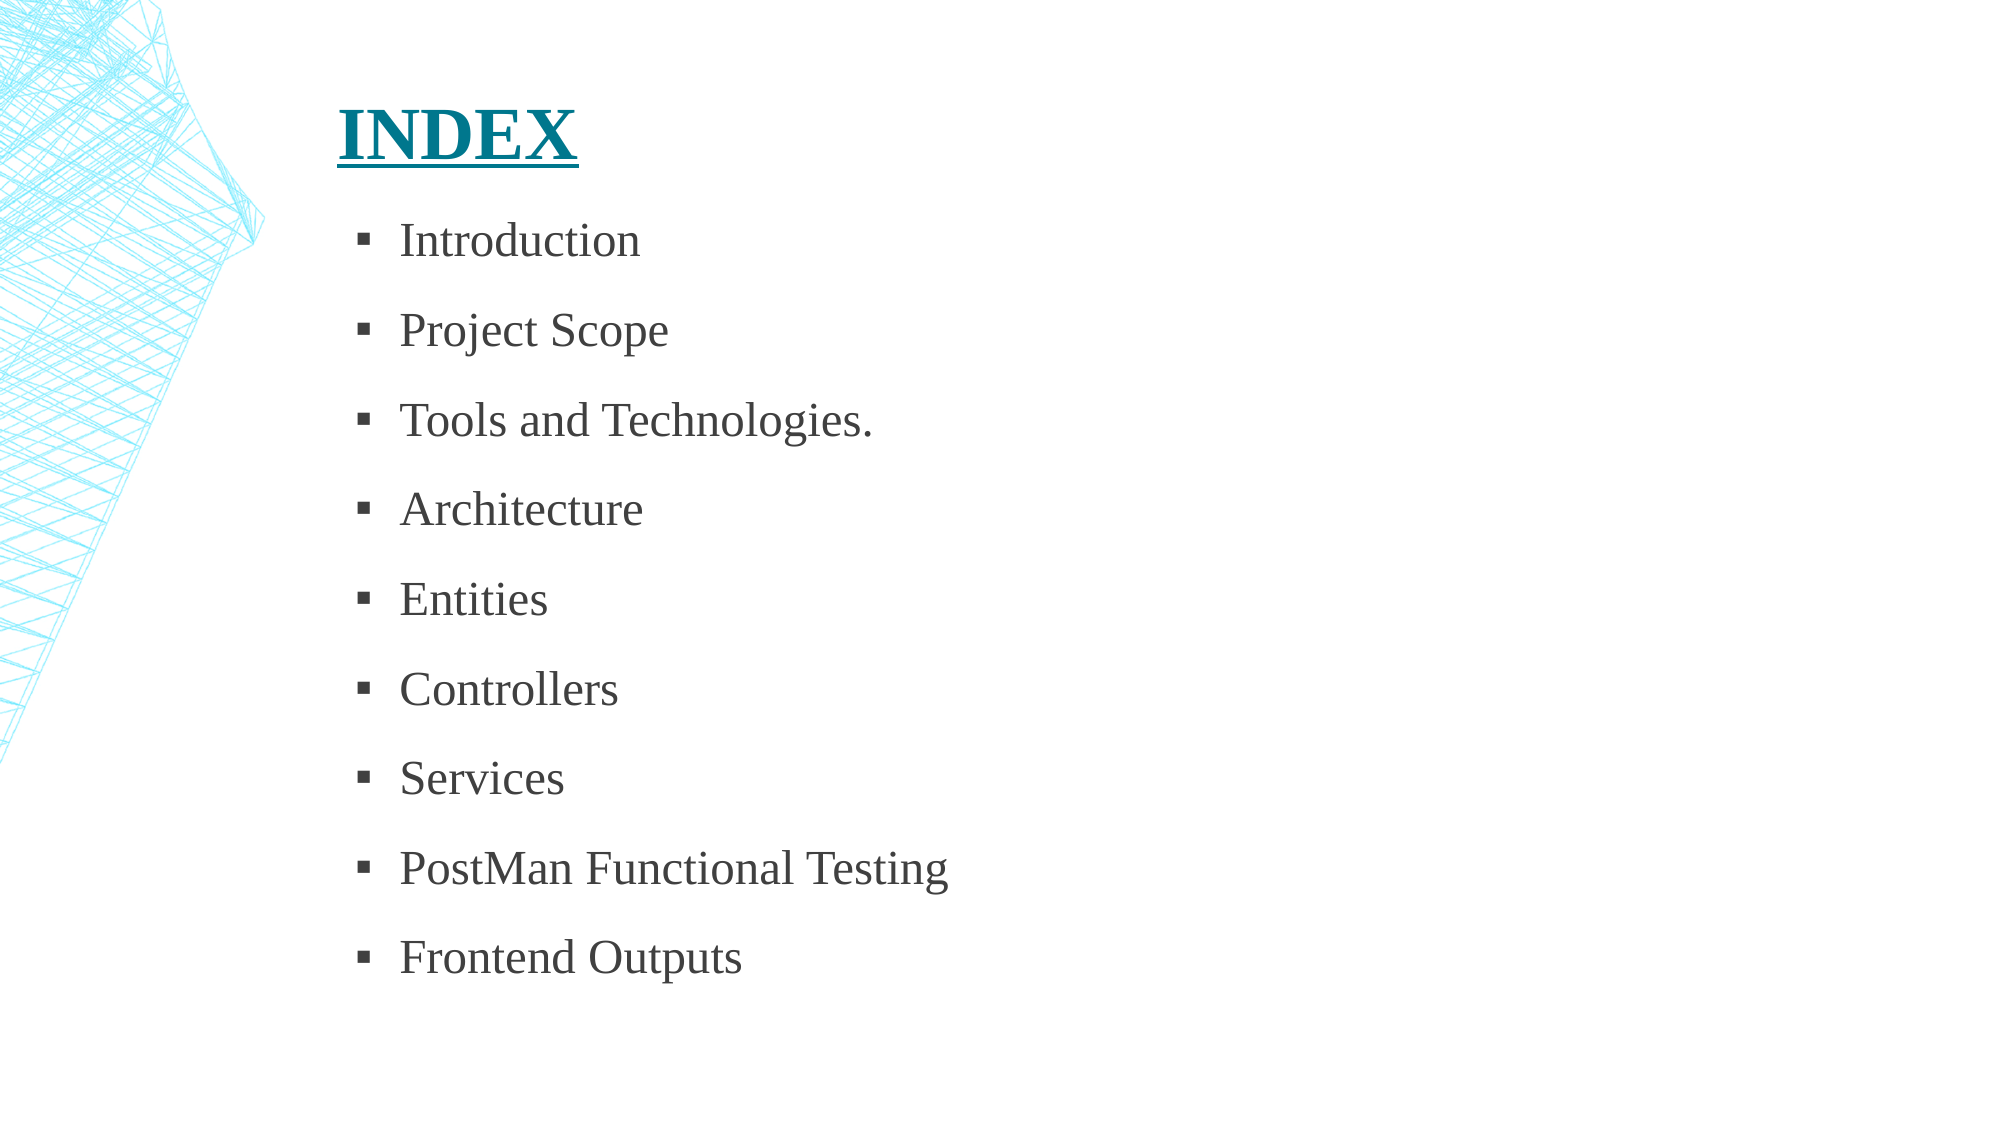

# Index
Introduction
Project Scope
Tools and Technologies.
Architecture
Entities
Controllers
Services
PostMan Functional Testing
Frontend Outputs